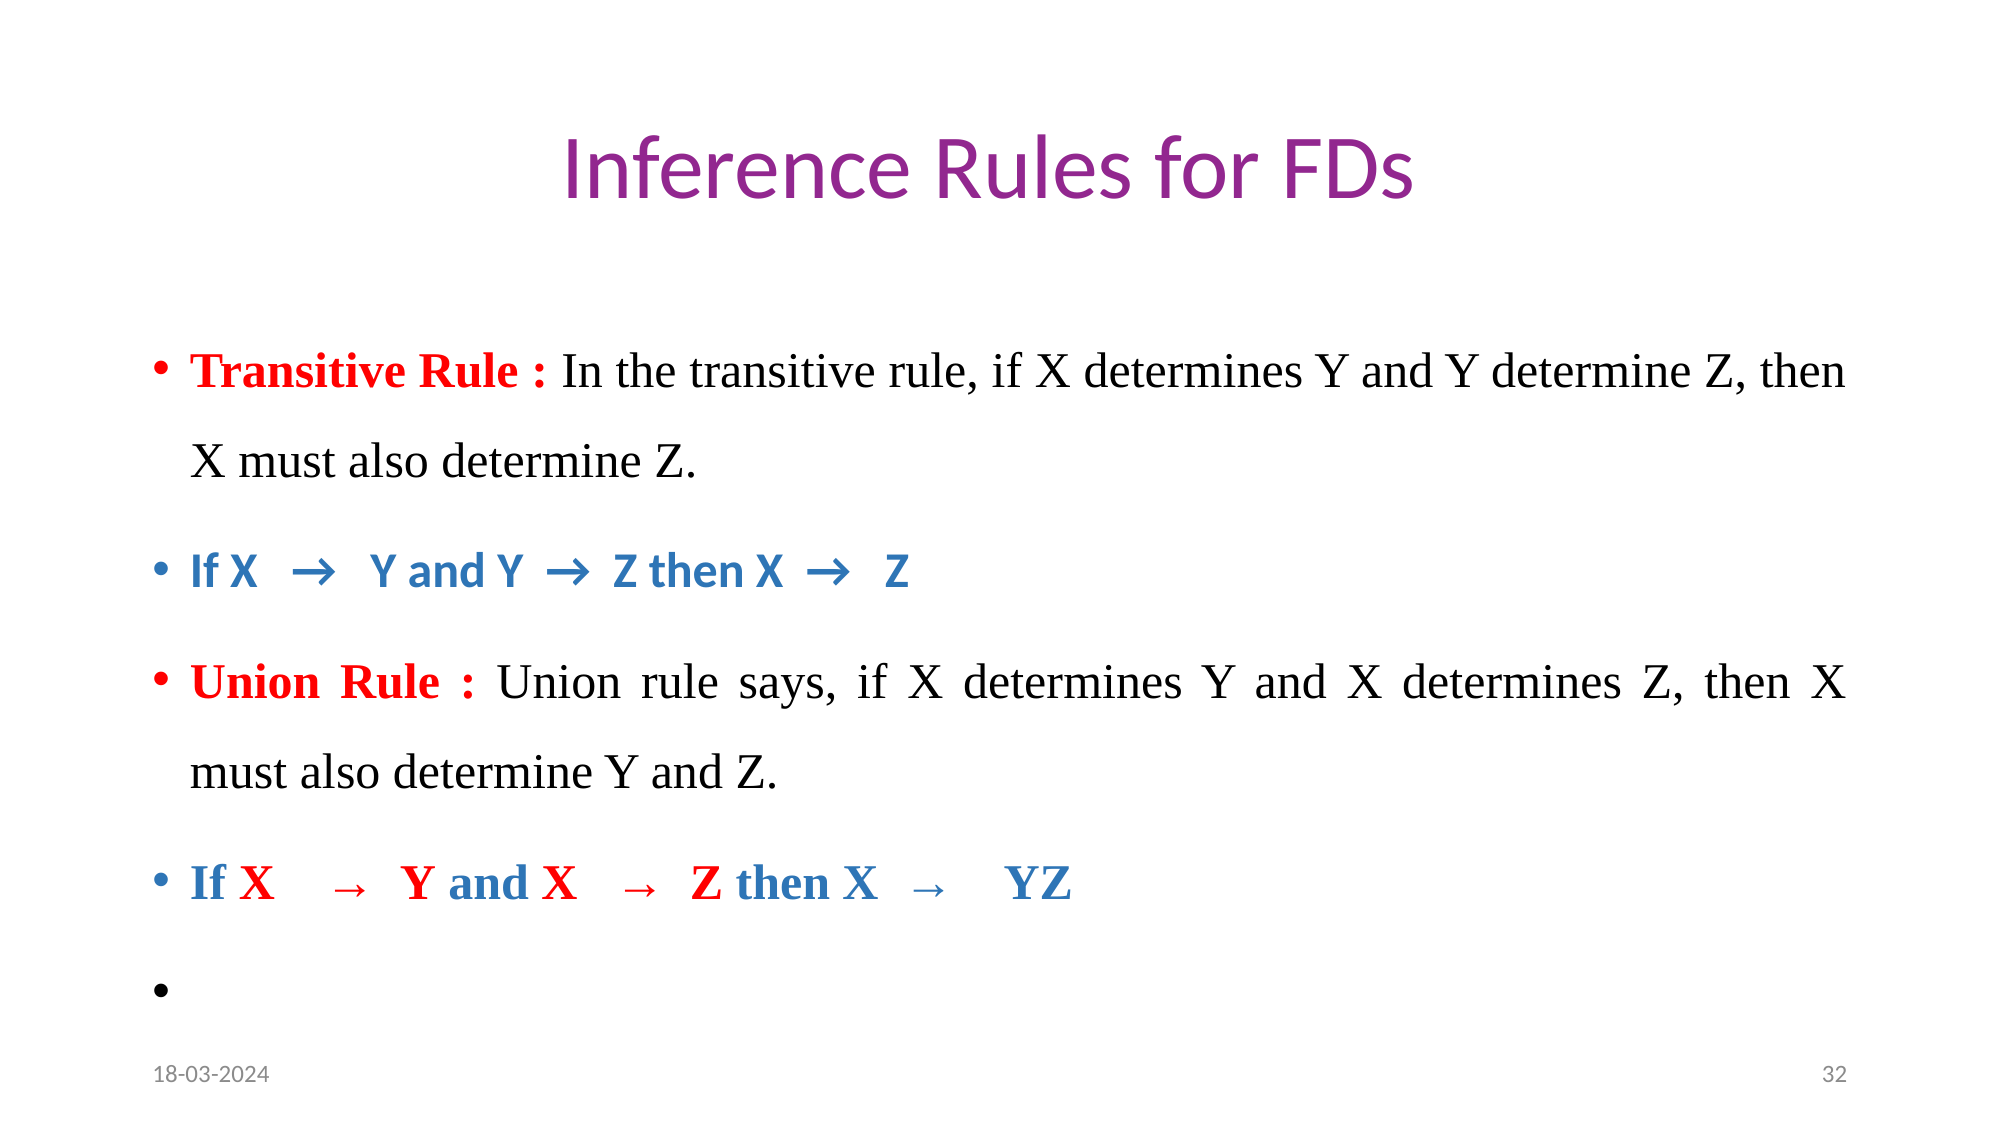

# Inference Rules for FDs
Transitive Rule : In the transitive rule, if X determines Y and Y determine Z, then X must also determine Z.
If X   →   Y and Y  →  Z then X  →   Z
Union Rule : Union rule says, if X determines Y and X determines Z, then X must also determine Y and Z.
If X    →  Y and X   →  Z then X  →    YZ

18-03-2024
32